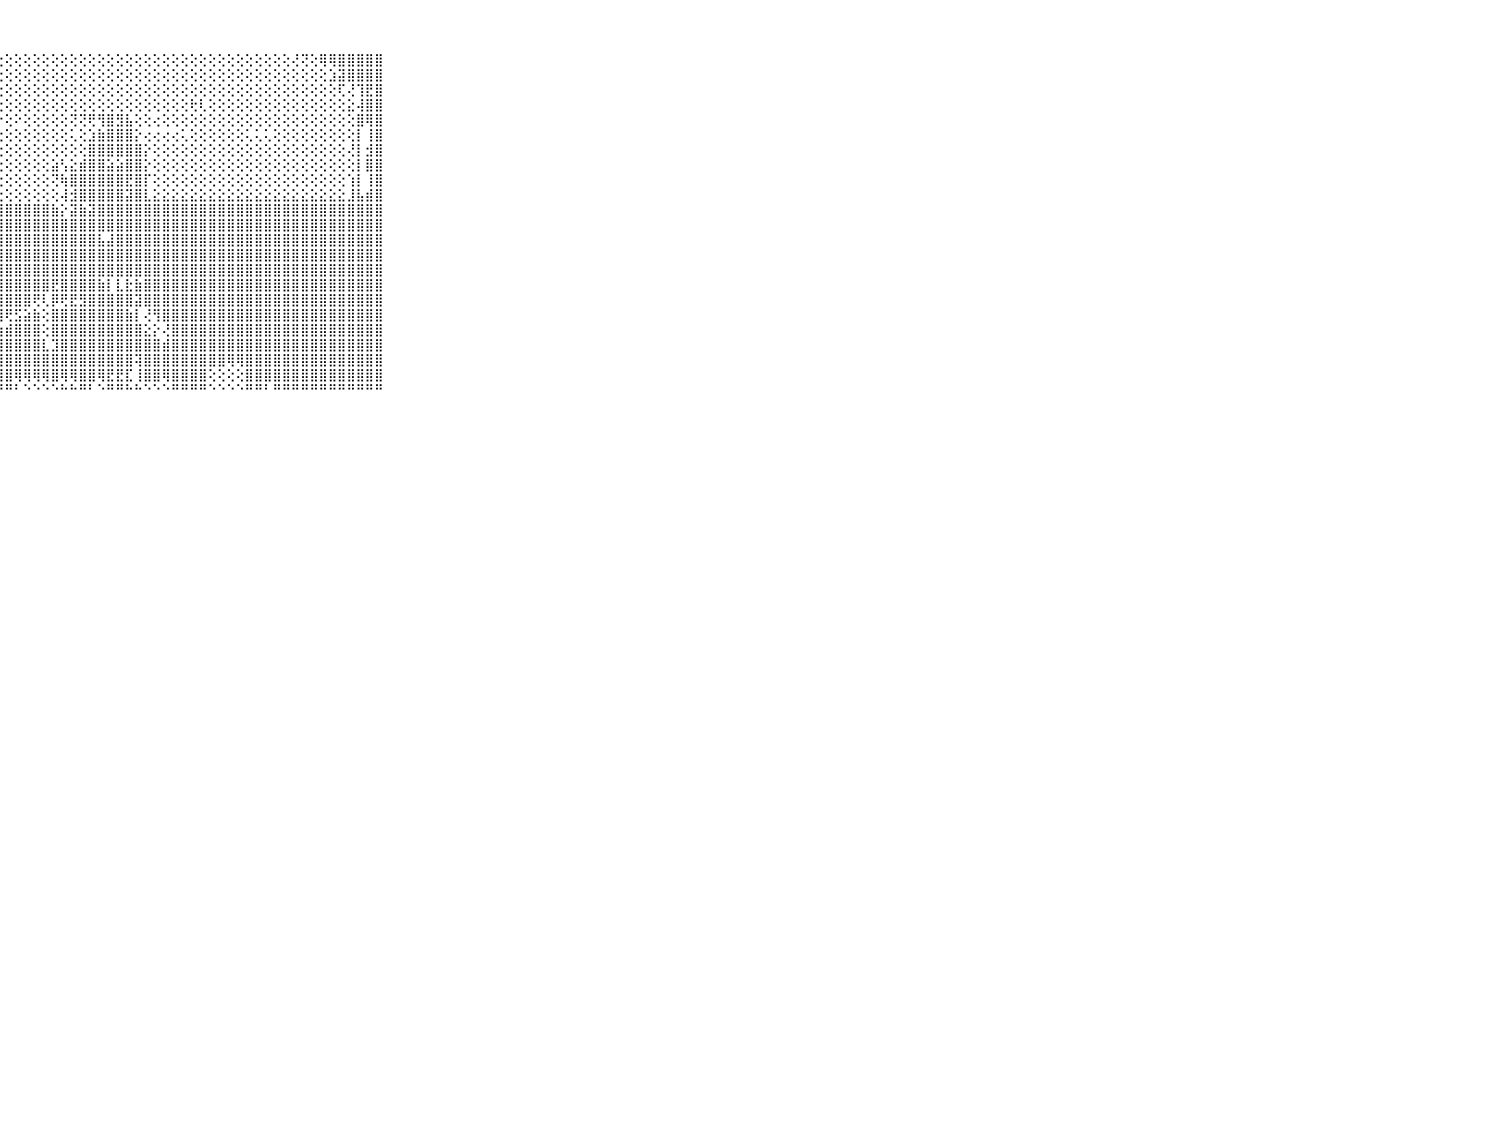

⠀⠀⠀⠀⠀⠀⠀⠀⠀⠀⠀⣿⣿⣿⡿⢟⢇⢕⢕⢕⢕⣷⡕⢕⢕⢕⢕⢕⢕⢕⢕⢕⢕⢕⢕⢕⢕⢕⢕⢕⢕⢕⢕⢕⢕⢕⢕⢕⢕⢕⢕⢕⢕⢕⢕⢕⢕⢕⢕⢜⢝⢕⢿⢿⣿⣿⣿⣿⣿⠀⠀⠀⠀⠀⠀⠀⠀⠀⠀⠀⠀
⠀⠀⠀⠀⠀⠀⠀⠀⠀⠀⠀⢱⣷⣷⣵⣵⣵⣕⣕⡕⢕⡏⢕⢕⢕⢕⢕⢕⢕⢕⢕⢕⢕⢕⢕⢕⢕⢕⢕⢕⢕⢕⢕⢕⢕⢕⢕⢕⢕⢕⢕⢕⢕⢕⢕⢕⢕⢕⢕⢕⢕⢕⢕⣱⣽⣿⣿⣿⣿⠀⠀⠀⠀⠀⠀⠀⠀⠀⠀⠀⠀
⠀⠀⠀⠀⠀⠀⠀⠀⠀⠀⠀⣸⣿⣿⣿⣿⣿⣟⣟⣟⣟⢟⢗⢕⢕⢕⢕⢕⢕⢕⢕⢕⢕⢕⢕⢕⢕⢕⢕⢕⢕⢕⢕⢕⢕⢕⢕⢕⢕⢕⢕⢕⢕⢕⢕⢕⢕⢕⢕⢕⢕⢕⢕⢕⢏⢜⢹⣟⣿⠀⠀⠀⠀⠀⠀⠀⠀⠀⠀⠀⠀
⠀⠀⠀⠀⠀⠀⠀⠀⠀⠀⠀⣿⣿⣿⣿⣿⣿⣿⣯⣿⣷⡵⢕⢕⡕⢕⢕⢑⢕⢕⢕⢕⢕⢕⢕⢕⢕⢕⢕⢕⢕⢕⢕⢕⢕⢕⢕⢕⢗⢇⢕⢕⢕⢕⢕⢕⢕⢕⢕⢕⢕⢕⢕⢕⢕⣕⢼⣿⣿⠀⠀⠀⠀⠀⠀⠀⠀⠀⠀⠀⠀
⠀⠀⠀⠀⠀⠀⠀⠀⠀⠀⠀⠷⠿⠿⠿⢿⣿⣿⣯⣿⣿⣇⣕⣑⣑⣑⡑⠕⢕⠕⢕⢕⢕⢕⢕⢝⢝⢟⢻⣿⣻⣧⢕⢕⢔⢕⢕⢕⢕⢕⢕⢕⢕⢕⢕⢕⢕⢕⢕⢕⢕⢕⢕⢕⢕⢕⣿⢿⣿⠀⠀⠀⠀⠀⠀⠀⠀⠀⠀⠀⠀
⠀⠀⠀⠀⠀⠀⠀⠀⠀⠀⠀⠀⠄⢀⠁⠀⠐⠀⠄⢁⢐⢕⢕⢕⢕⢝⢕⢕⢕⢕⢕⢕⢕⢕⢕⢅⢕⣱⣷⣿⣿⣿⡕⢔⢔⢔⢔⢅⢕⢕⢕⢕⢕⢕⢅⢅⢅⢕⢕⢕⢕⢕⢕⢕⢕⢕⡇⢸⣿⠀⠀⠀⠀⠀⠀⠀⠀⠀⠀⠀⠀
⠀⠀⠀⠀⠀⠀⠀⠀⠀⠀⠀⢄⢄⢅⢅⢅⢅⢅⢕⢵⢕⢕⢕⢕⢕⢕⢕⢕⢕⢕⢕⢕⢕⢕⢕⢕⢕⣿⣿⣿⣿⣿⣿⡕⢕⢕⢕⢕⢕⢕⢕⢕⢕⢕⢕⢕⢕⢕⢕⢕⢕⢕⢕⢕⢕⢜⡇⣺⣿⠀⠀⠀⠀⠀⠀⠀⠀⠀⠀⠀⠀
⠀⠀⠀⠀⠀⠀⠀⠀⠀⠀⠀⢑⢑⣕⣕⣕⣕⡝⢕⢕⢕⢕⢕⢕⢕⢕⢕⢕⢕⢕⢕⢕⢕⣵⢣⣕⣾⣿⣿⣵⣵⣿⣿⡕⢕⢕⢕⢕⢕⢕⢕⢕⢕⢕⢕⢕⢕⢕⢕⢕⢕⢕⢕⢕⢕⢕⡇⣿⣿⠀⠀⠀⠀⠀⠀⠀⠀⠀⠀⠀⠀
⠀⠀⠀⠀⠀⠀⠀⠀⠀⠀⠀⠑⢕⢙⢙⢝⢕⢕⢕⢕⢕⢕⢕⢕⢕⢕⢕⢕⢕⢕⢕⢕⢕⢝⢷⣿⣿⣿⣿⣿⣿⣟⣿⡏⢕⢕⢕⢕⢕⢕⢕⢕⢕⢕⢕⢕⢕⢕⢕⢕⢕⢕⢕⢕⢕⢱⡇⢸⣿⠀⠀⠀⠀⠀⠀⠀⠀⠀⠀⠀⠀
⠀⠀⠀⠀⠀⠀⠀⠀⠀⠀⠀⢄⢕⢕⢕⢕⢕⢕⢕⢕⢕⢕⢕⢕⢕⢕⢕⢕⢕⢕⢕⢕⢕⢕⢼⣺⣿⣿⣿⣿⣿⣽⣿⣇⣕⣕⣕⣕⣕⣕⣕⣕⣕⣕⣕⣕⣕⣕⣕⣕⣕⣕⣕⣕⣕⣸⣧⣾⣿⠀⠀⠀⠀⠀⠀⠀⠀⠀⠀⠀⠀
⠀⠀⠀⠀⠀⠀⠀⠀⠀⠀⠀⣿⣿⣿⣿⣿⣿⣿⣿⣿⣿⣿⣿⣿⣿⣿⣿⣿⣿⣿⣿⣿⣿⣷⡕⣽⣷⣽⣿⣿⣿⣿⣿⣿⣿⣿⣿⣿⣿⣿⣿⣿⣿⣿⣿⣿⣿⣿⣿⣿⣿⣿⣿⣿⣿⣿⣿⣿⣿⠀⠀⠀⠀⠀⠀⠀⠀⠀⠀⠀⠀
⠀⠀⠀⠀⠀⠀⠀⠀⠀⠀⠀⣿⣿⣿⣿⣿⣿⣿⣿⣿⡇⢜⣽⣿⣿⣿⣿⣿⣿⣿⣿⣿⣿⣿⣿⣿⣿⣿⣿⣿⣿⣿⣿⣿⣿⣿⣿⣿⣿⣿⣿⣿⣿⣿⣿⣿⣿⣿⣿⣿⣿⣿⣿⣿⣿⣿⣿⣿⣿⠀⠀⠀⠀⠀⠀⠀⠀⠀⠀⠀⠀
⠀⠀⠀⠀⠀⠀⠀⠀⠀⠀⠀⣿⣿⣿⣿⣿⣿⣿⣿⣿⡕⢕⢻⣿⣿⣿⣿⣿⣿⣿⣿⣿⣿⣿⣿⣿⣿⣿⣧⣼⣿⣿⣿⣿⣿⣿⣿⣿⣿⣿⣿⣿⣿⣿⣿⣿⣿⣿⣿⣿⣿⣿⣿⣿⣿⣿⣿⣿⣿⠀⠀⠀⠀⠀⠀⠀⠀⠀⠀⠀⠀
⠀⠀⠀⠀⠀⠀⠀⠀⠀⠀⠀⣿⣿⣿⣿⣿⣿⣿⣿⣿⡇⢕⢸⣿⣿⣿⣿⣿⣿⣿⣿⣿⣿⣿⣿⣿⣿⣿⣿⣿⣿⣿⣿⣿⣿⣿⣿⣿⣿⣿⣿⣿⣿⣿⣿⣿⣿⣿⣿⣿⣿⣿⣿⣿⣿⣿⣿⣿⣿⠀⠀⠀⠀⠀⠀⠀⠀⠀⠀⠀⠀
⠀⠀⠀⠀⠀⠀⠀⠀⠀⠀⠀⣿⣿⣿⣿⣿⣿⣿⣿⣿⡇⢕⢸⣿⣿⣿⣿⣿⣿⣿⣿⣿⣿⣿⣿⣿⣿⣿⣿⣿⣿⣿⣿⣿⣿⣿⣿⣿⣿⣿⣿⣿⣿⣿⣿⣿⣿⣿⣿⣿⣿⣿⣿⣿⣿⣿⣿⣿⣿⠀⠀⠀⠀⠀⠀⠀⠀⠀⠀⠀⠀
⠀⠀⠀⠀⠀⠀⠀⠀⠀⠀⠀⣿⣿⣿⣿⣿⣿⣿⣿⣿⡇⢕⢸⣿⣿⣿⣿⣿⣿⣿⣿⣿⣿⣟⣿⣿⣿⣿⣷⡇⣇⣗⣷⣿⣿⣿⣿⣿⣿⣿⣿⣿⣿⣿⣿⣿⣿⣿⣿⣿⣿⣿⣿⣿⣿⣿⣿⣿⣿⠀⠀⠀⠀⠀⠀⠀⠀⠀⠀⠀⠀
⠀⠀⠀⠀⠀⠀⠀⠀⠀⠀⠀⣿⣿⣿⣿⣿⣿⣿⣿⣿⡇⢕⢸⣿⣿⣿⣿⣿⣿⣿⣿⢟⢇⡿⢟⣟⣻⣿⣿⣿⣿⣿⣽⣿⣿⣿⣿⣿⣿⣿⣿⣿⣿⣿⣿⣿⣿⣿⣿⣿⣿⣿⣿⣿⣿⣿⣿⣿⣿⠀⠀⠀⠀⠀⠀⠀⠀⠀⠀⠀⠀
⠀⠀⠀⠀⠀⠀⠀⠀⠀⠀⠀⣿⣿⣿⣿⣿⣿⣿⣿⣿⡇⢕⢸⣿⣿⣿⣿⣿⢟⣫⣵⣷⢕⣿⣿⣿⣿⣿⣿⣿⣿⣷⡇⢜⢻⣿⣿⣿⣿⣿⣿⣿⣿⣿⣿⣿⣿⣿⣿⣿⣿⣿⣿⣿⣿⣿⣿⣿⣿⠀⠀⠀⠀⠀⠀⠀⠀⠀⠀⠀⠀
⠀⠀⠀⠀⠀⠀⠀⠀⠀⠀⠀⣿⣿⣿⣿⣿⣿⣿⣿⣿⡇⢕⢸⣿⡟⢝⢏⣱⣾⣿⣿⣿⢕⣿⣿⣿⣿⣿⣿⣿⣿⣿⣿⣕⡕⢜⣿⣿⣿⣿⣿⣿⣿⣿⣿⣿⣿⣿⣿⣿⣿⣿⣿⣿⣿⣿⣿⣿⣿⠀⠀⠀⠀⠀⠀⠀⠀⠀⠀⠀⠀
⠀⠀⠀⠀⠀⠀⠀⠀⠀⠀⠀⣿⣿⣿⣿⣿⣿⣿⣿⣿⣧⣵⣾⣿⣷⣷⣿⣿⣿⣿⣿⣿⣇⣹⣿⣿⣿⣿⣿⣿⣿⣿⣿⣿⣿⣾⣿⣿⣿⣿⣿⣿⣿⣿⣿⣿⣿⣿⣿⣿⣿⣿⣿⣿⣿⣿⣿⣿⣿⠀⠀⠀⠀⠀⠀⠀⠀⠀⠀⠀⠀
⠀⠀⠀⠀⠀⠀⠀⠀⠀⠀⠀⣿⣿⣿⣿⣿⣿⣿⣿⣿⣿⣿⣿⣿⣿⣿⣿⣿⣿⣿⣿⣿⣿⣿⣿⣿⣿⣿⣿⣿⣿⣿⢽⣿⣿⣿⣿⣿⣿⣿⣿⣿⢿⢿⣿⣿⣿⣿⣿⣿⣿⣿⣿⣿⣿⣿⣿⣿⣿⠀⠀⠀⠀⠀⠀⠀⠀⠀⠀⠀⠀
⠀⠀⠀⠀⠀⠀⠀⠀⠀⠀⠀⣿⣿⣿⣿⣿⣿⣿⣿⣿⢿⣿⣿⣿⣿⣿⣿⣿⣿⢿⢿⢿⢿⣿⢿⢿⣿⣿⢿⣟⣟⣏⢸⣿⣿⢿⣿⣿⣿⣿⢕⢕⢕⢕⣿⣿⣿⣿⣿⣿⣿⣿⣿⣿⣿⣿⣿⣿⣿⠀⠀⠀⠀⠀⠀⠀⠀⠀⠀⠀⠀
⠀⠀⠀⠀⠀⠀⠀⠀⠀⠀⠀⠛⠛⠛⠛⠛⠛⠛⠛⠛⠚⠛⠛⠛⠛⠛⠛⠛⠛⠃⠑⠑⠑⠑⠓⠓⠛⠃⠑⠛⠛⠓⠓⠑⠑⠑⠛⠛⠛⠛⠑⠑⠑⠑⠛⠛⠃⠛⠛⠛⠛⠛⠛⠛⠛⠛⠛⠛⠛⠀⠀⠀⠀⠀⠀⠀⠀⠀⠀⠀⠀